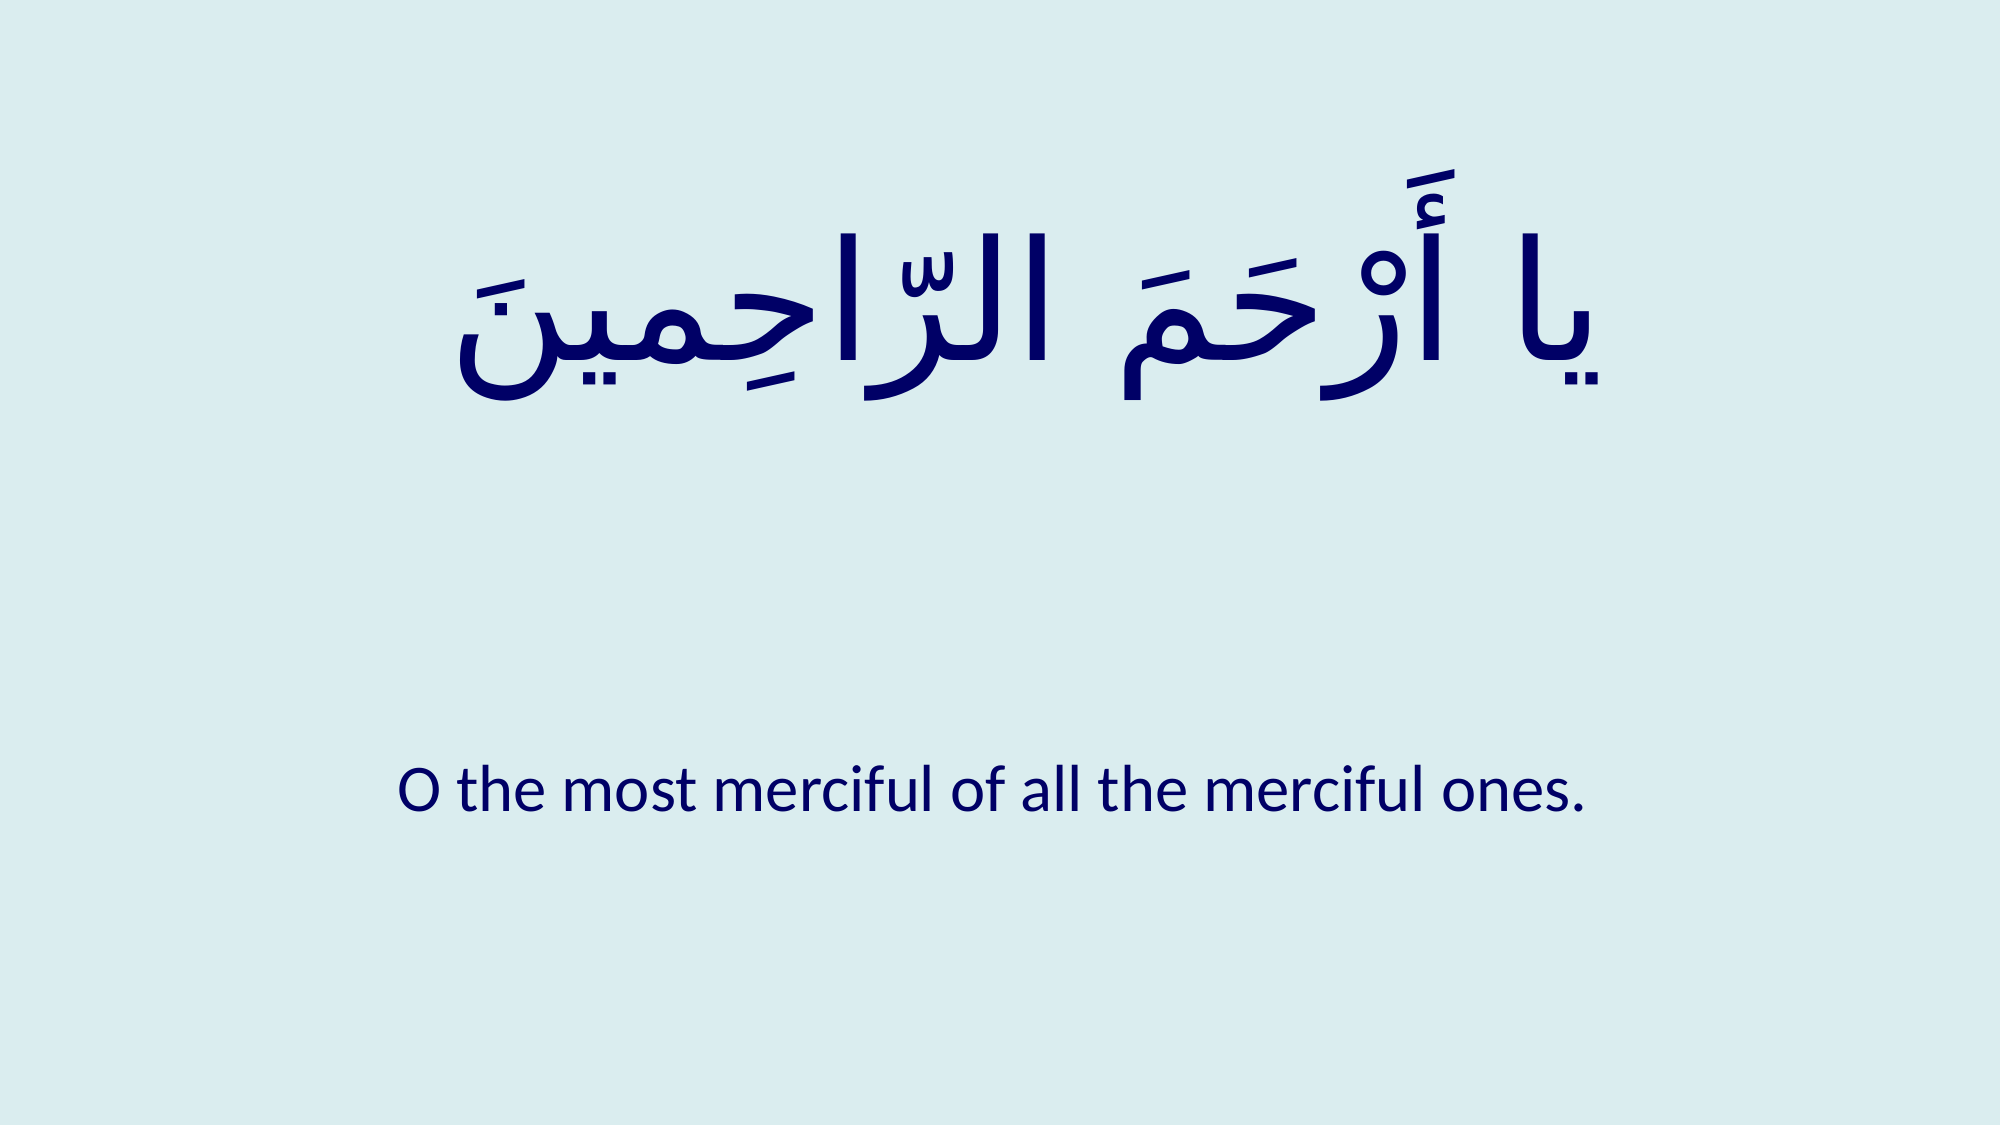

# يا أَرْحَمَ الرّاحِمينَ
O the most merciful of all the merciful ones.